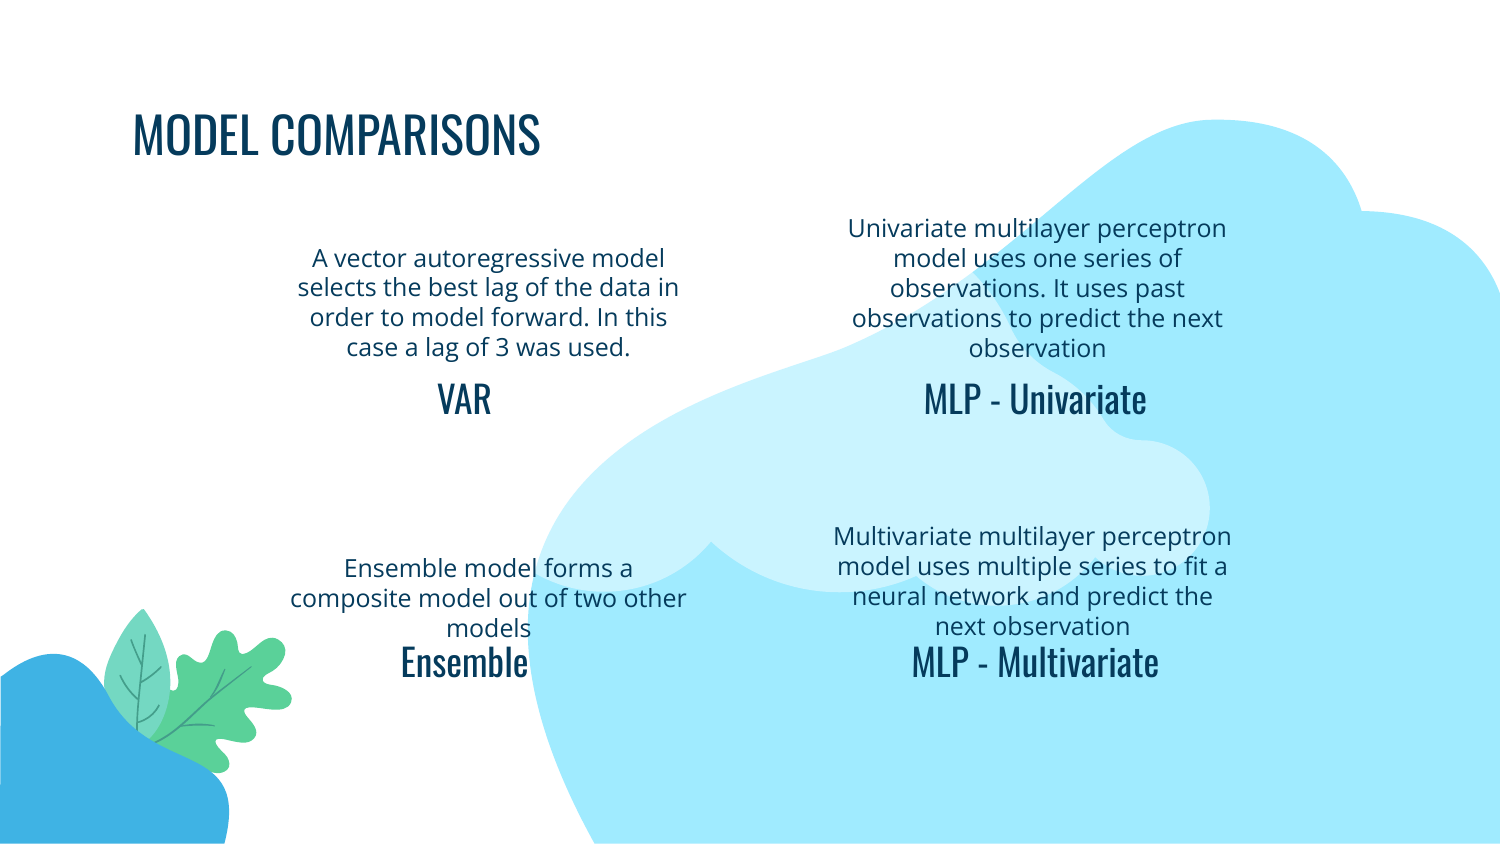

# MODEL COMPARISONS
Univariate multilayer perceptron model uses one series of observations. It uses past observations to predict the next observation
A vector autoregressive model selects the best lag of the data in order to model forward. In this case a lag of 3 was used.
VAR
MLP - Univariate
Multivariate multilayer perceptron model uses multiple series to fit a neural network and predict the next observation
Ensemble model forms a composite model out of two other models
Ensemble
MLP - Multivariate